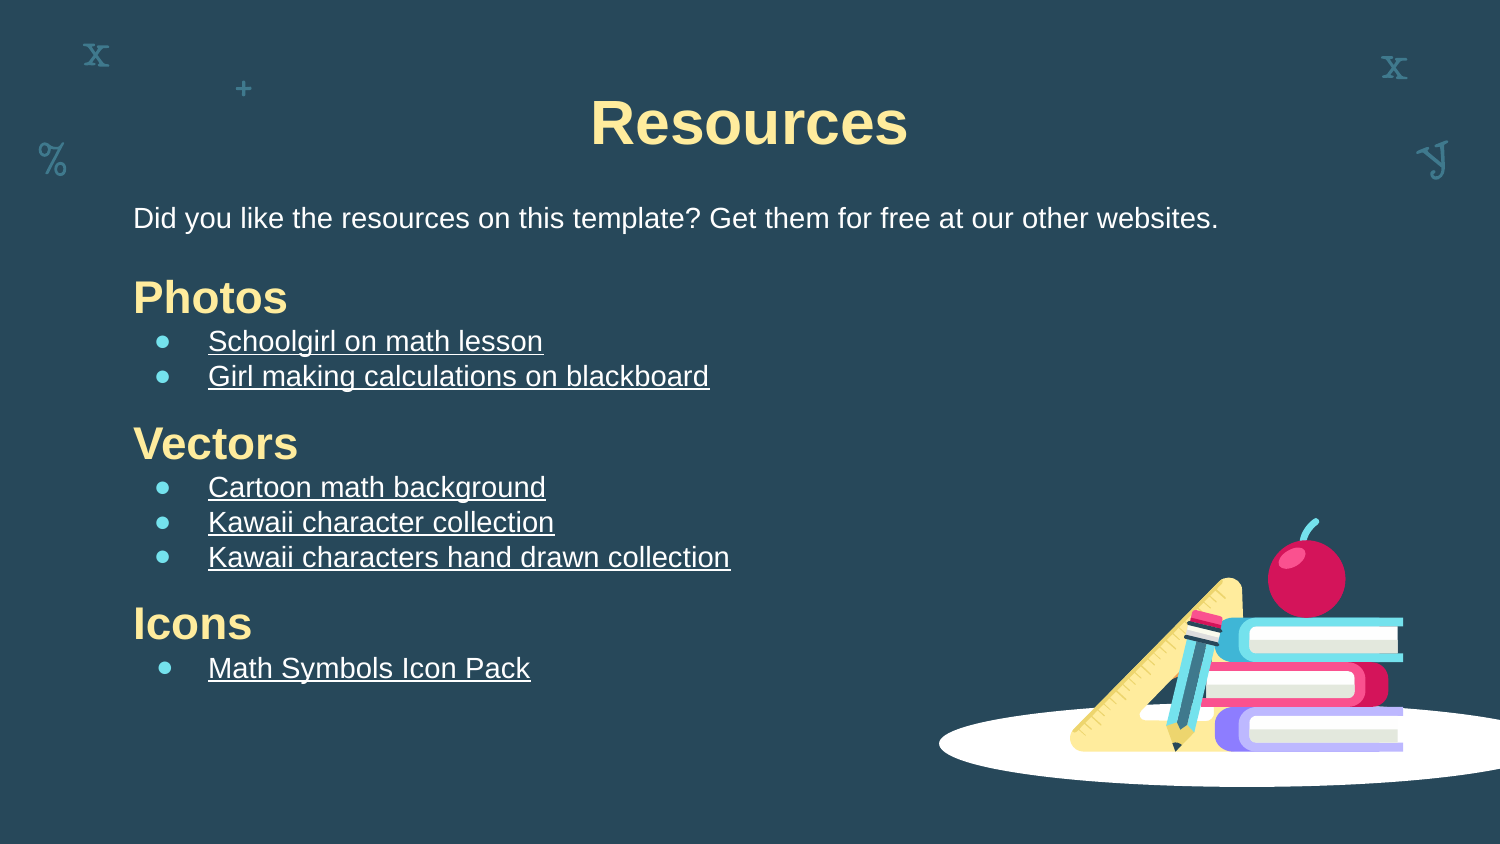

# Resources
Did you like the resources on this template? Get them for free at our other websites.
Photos
Schoolgirl on math lesson
Girl making calculations on blackboard
Vectors
Cartoon math background
Kawaii character collection
Kawaii characters hand drawn collection
Icons
Math Symbols Icon Pack